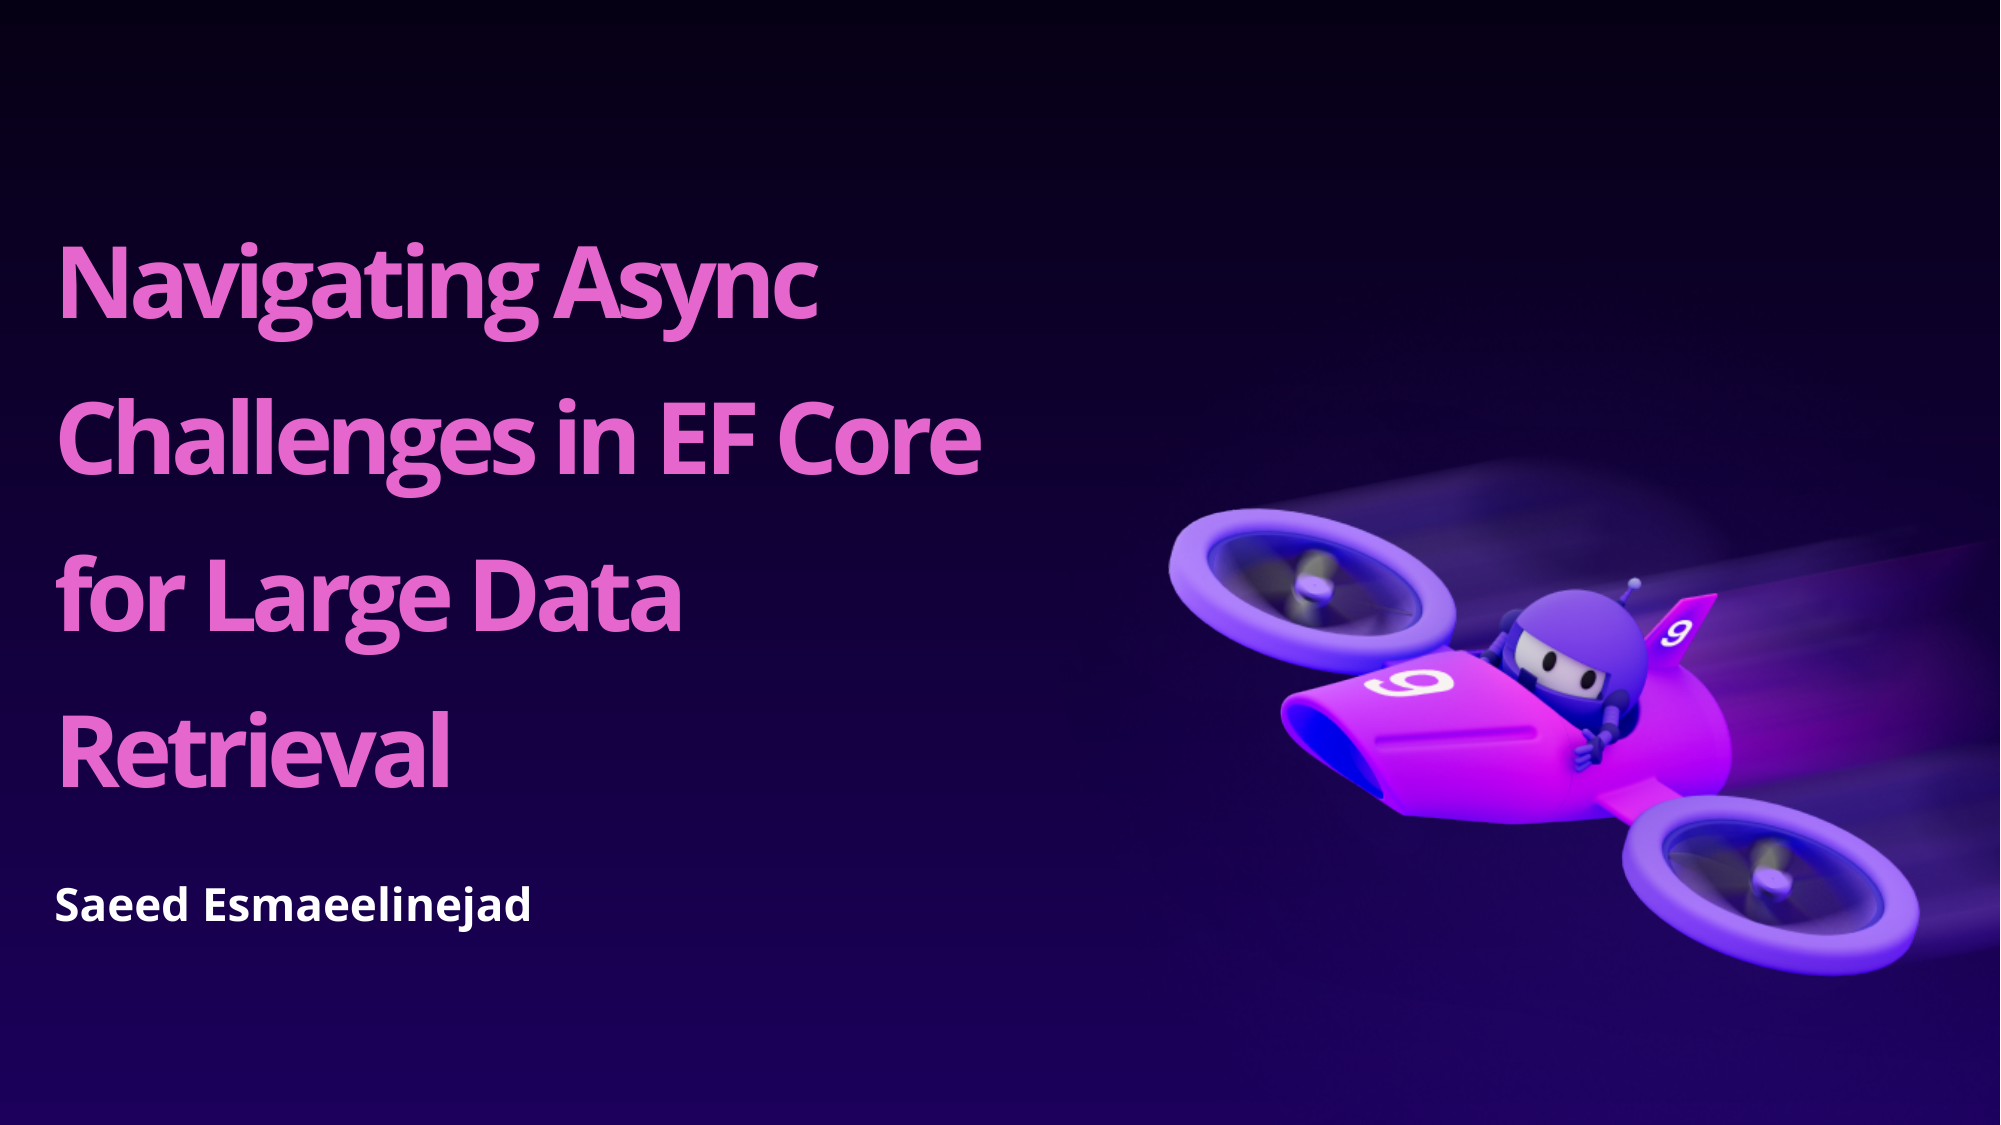

# Navigating Async Challenges in EF Core for Large Data Retrieval
Saeed Esmaeelinejad